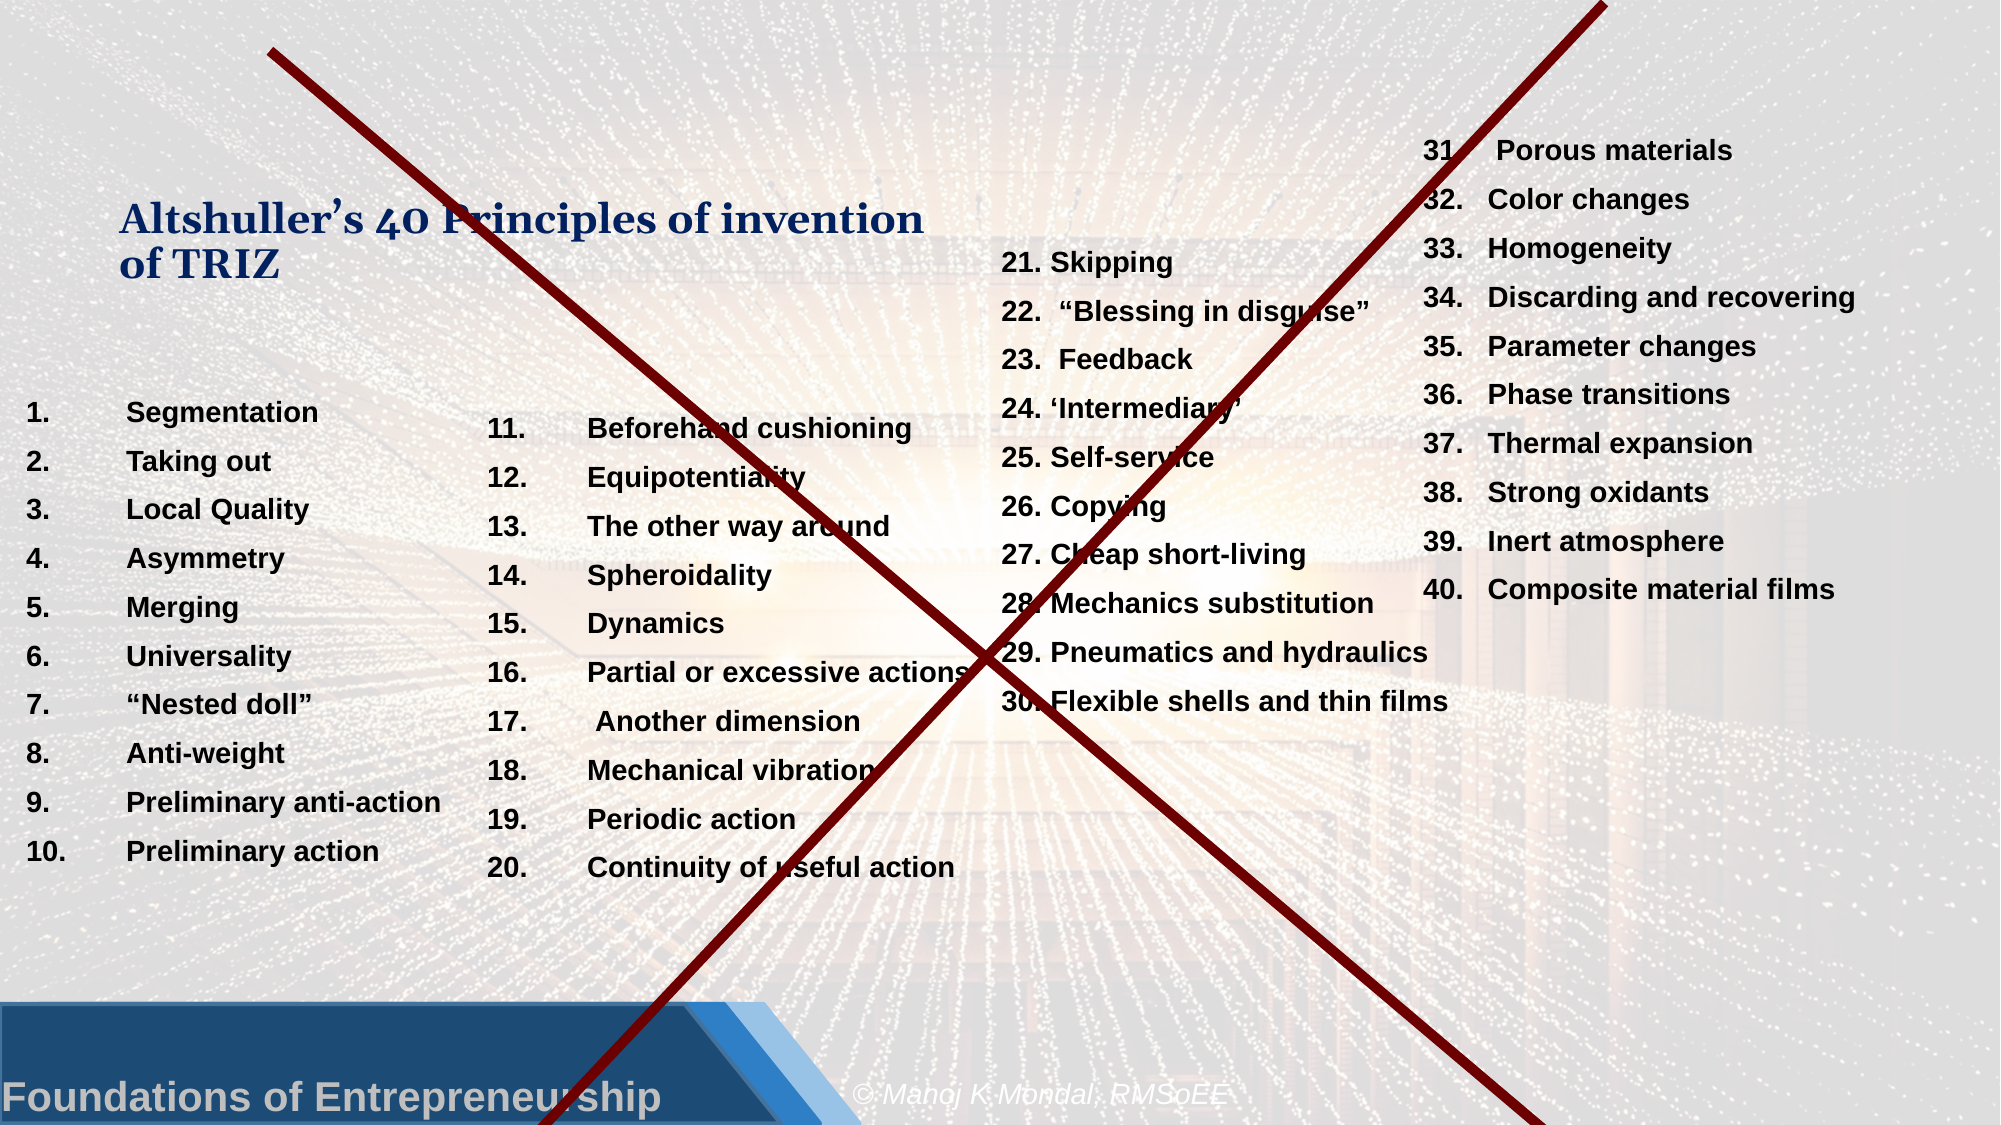

Porous materials
 Color changes
 Homogeneity
 Discarding and recovering
 Parameter changes
 Phase transitions
 Thermal expansion
 Strong oxidants
 Inert atmosphere
 Composite material films

Altshuller’s 40 Principles of invention of TRIZ
 Skipping
  “Blessing in disguise”
  Feedback
 ‘Intermediary’
 Self-service
 Copying
 Cheap short-living
 Mechanics substitution
 Pneumatics and hydraulics
 Flexible shells and thin films

Segmentation
Taking out
Local Quality
Asymmetry
Merging
Universality
“Nested doll”
Anti-weight
Preliminary anti-action
Preliminary action
Beforehand cushioning
Equipotentiality
The other way around
Spheroidality
Dynamics
Partial or excessive actions
 Another dimension
Mechanical vibration
Periodic action
Continuity of useful action